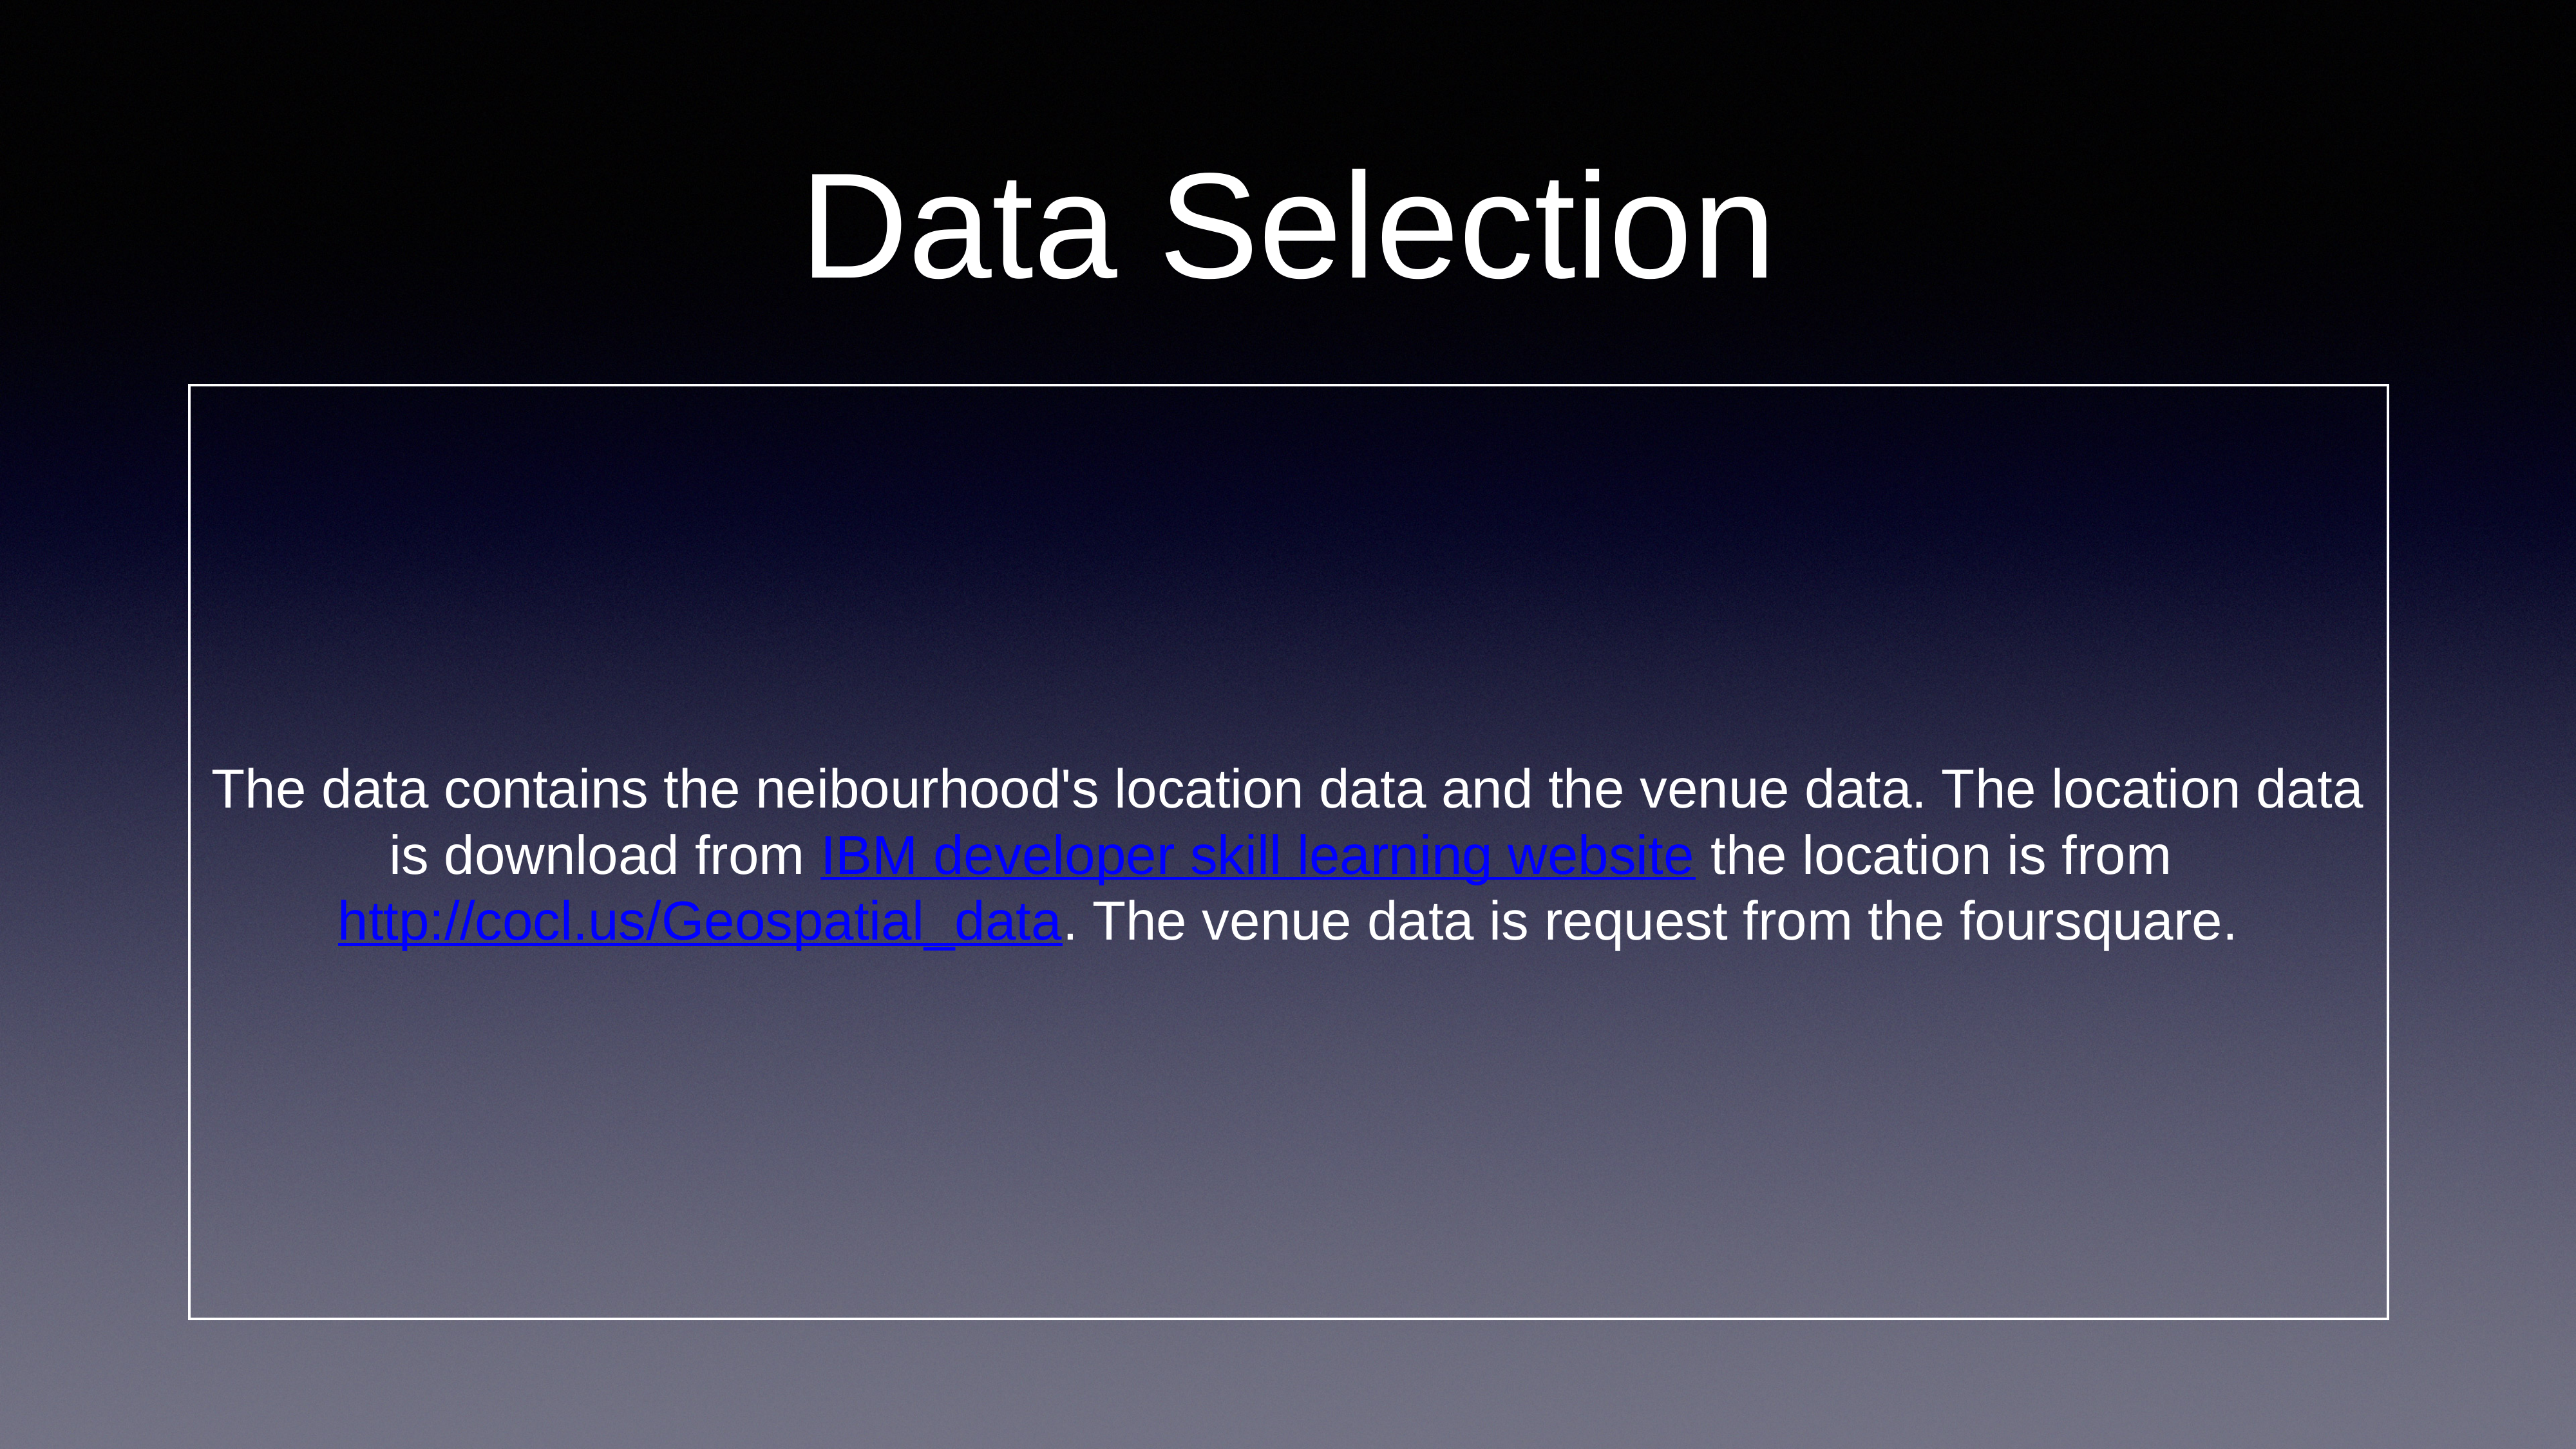

# Data Selection
The data contains the neibourhood's location data and the venue data. The location data is download from IBM developer skill learning website the location is from http://cocl.us/Geospatial_data. The venue data is request from the foursquare.